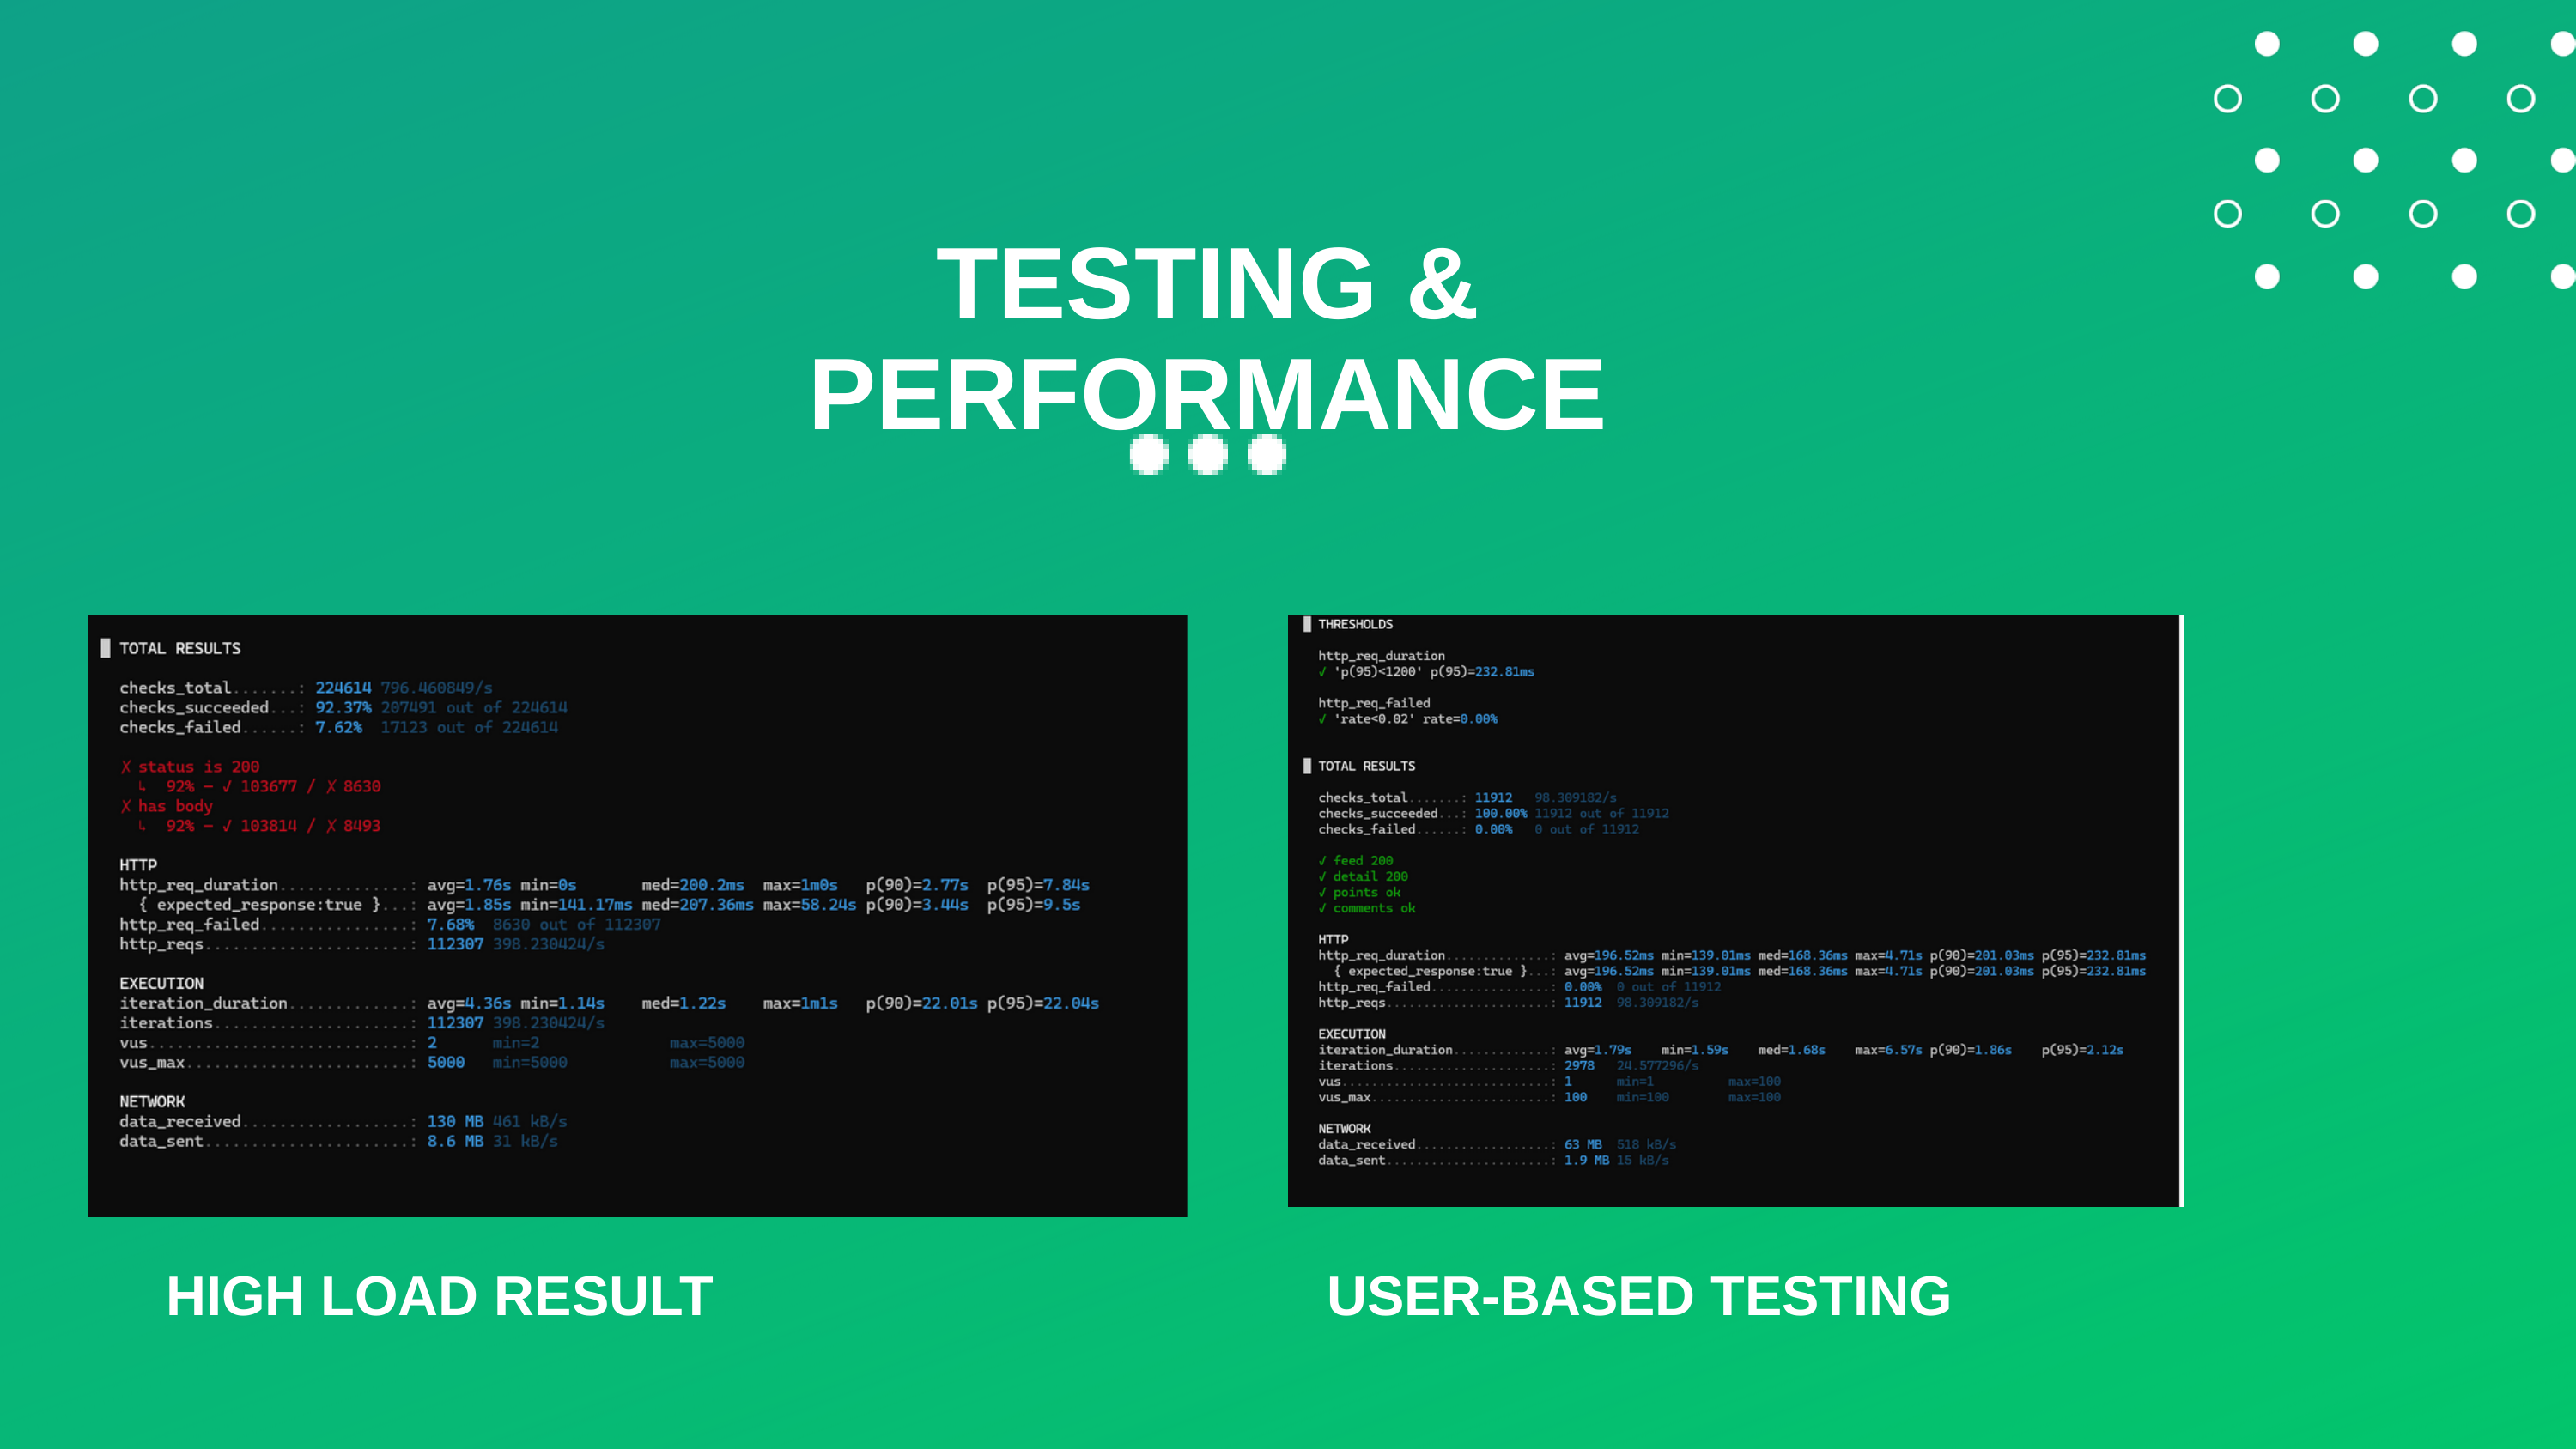

TESTING & PERFORMANCE

HIGH LOAD RESULT
USER-BASED TESTING